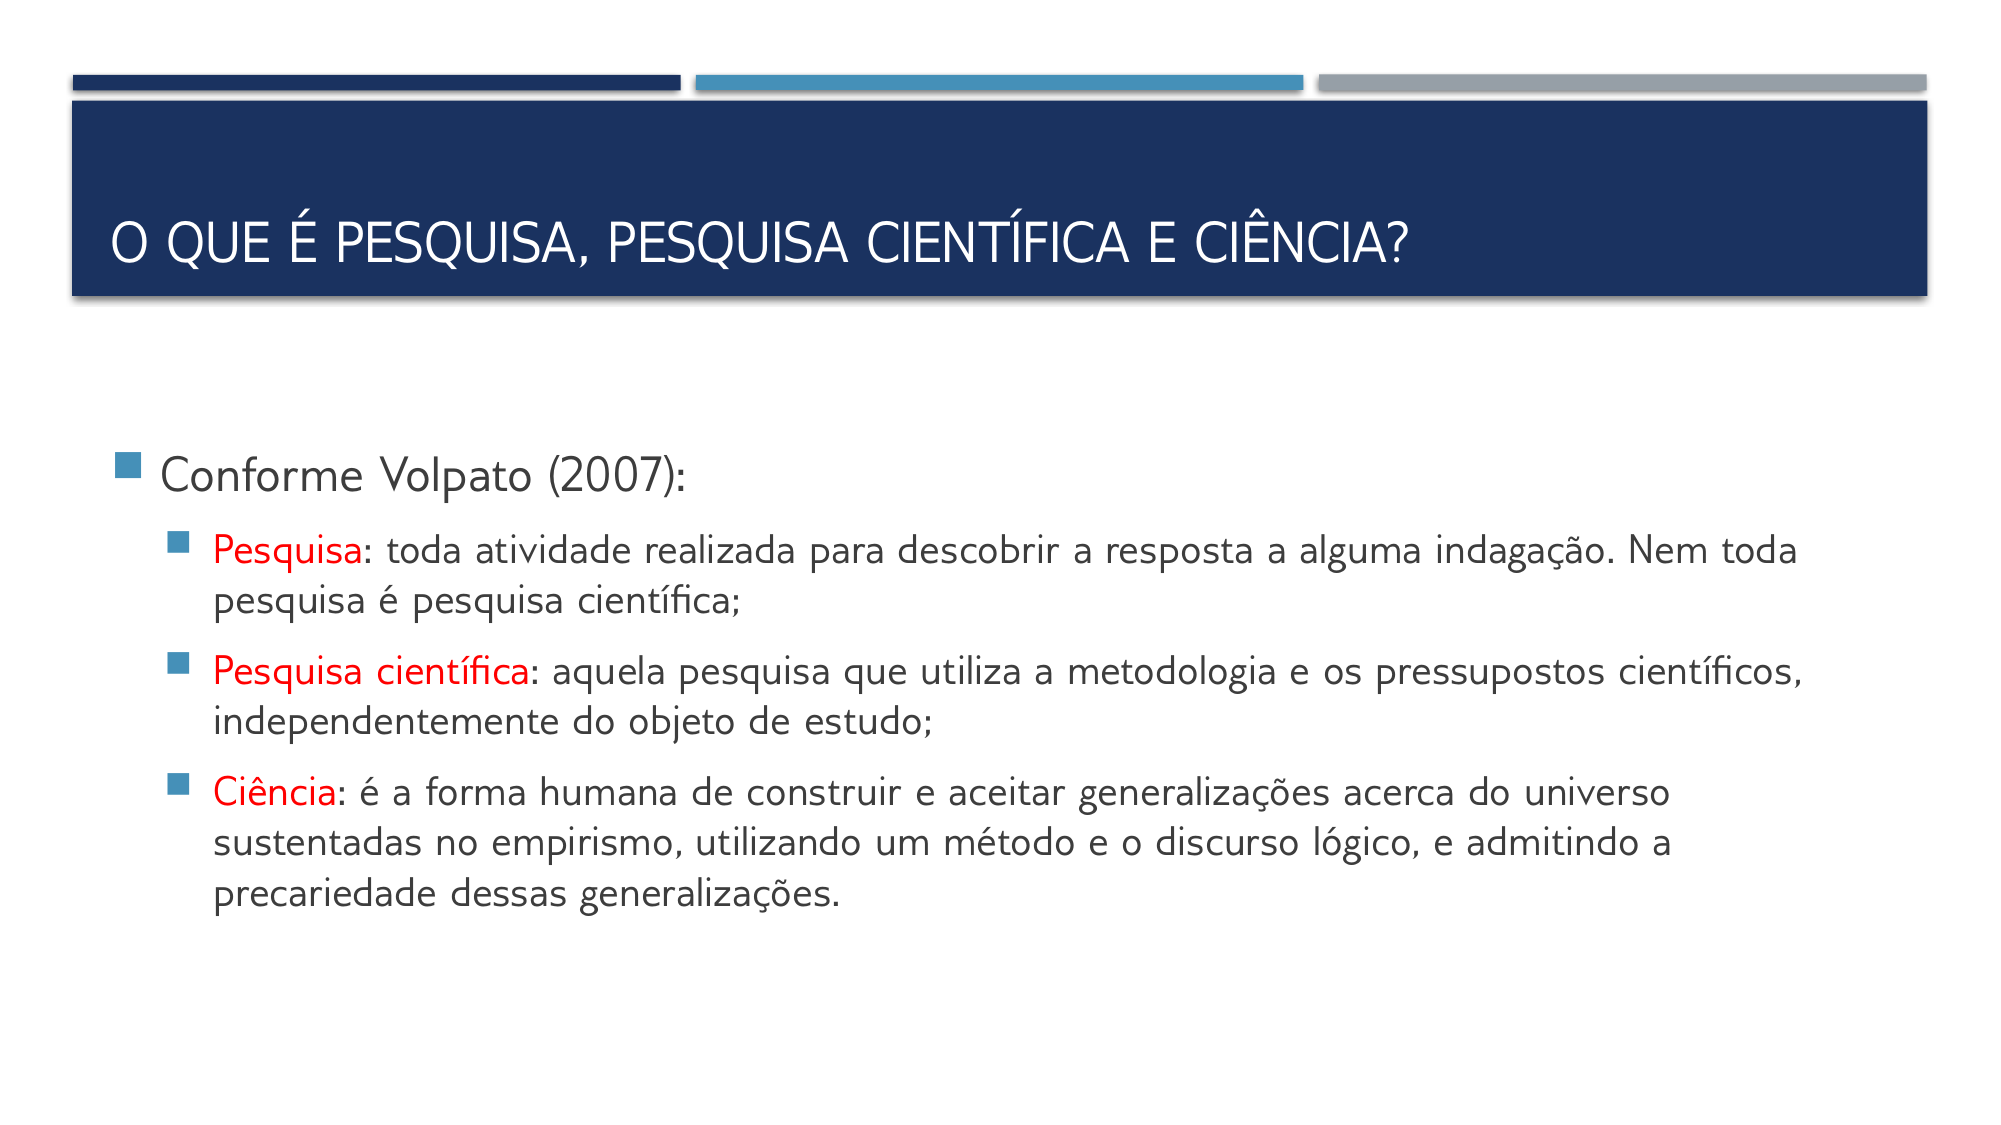

# O que é Pesquisa, Pesquisa científica e ciência?
Conforme Volpato (2007):
Pesquisa: toda atividade realizada para descobrir a resposta a alguma indagação. Nem toda pesquisa é pesquisa científica;
Pesquisa científica: aquela pesquisa que utiliza a metodologia e os pressupostos científicos, independentemente do objeto de estudo;
Ciência: é a forma humana de construir e aceitar generalizações acerca do universo sustentadas no empirismo, utilizando um método e o discurso lógico, e admitindo a precariedade dessas generalizações.